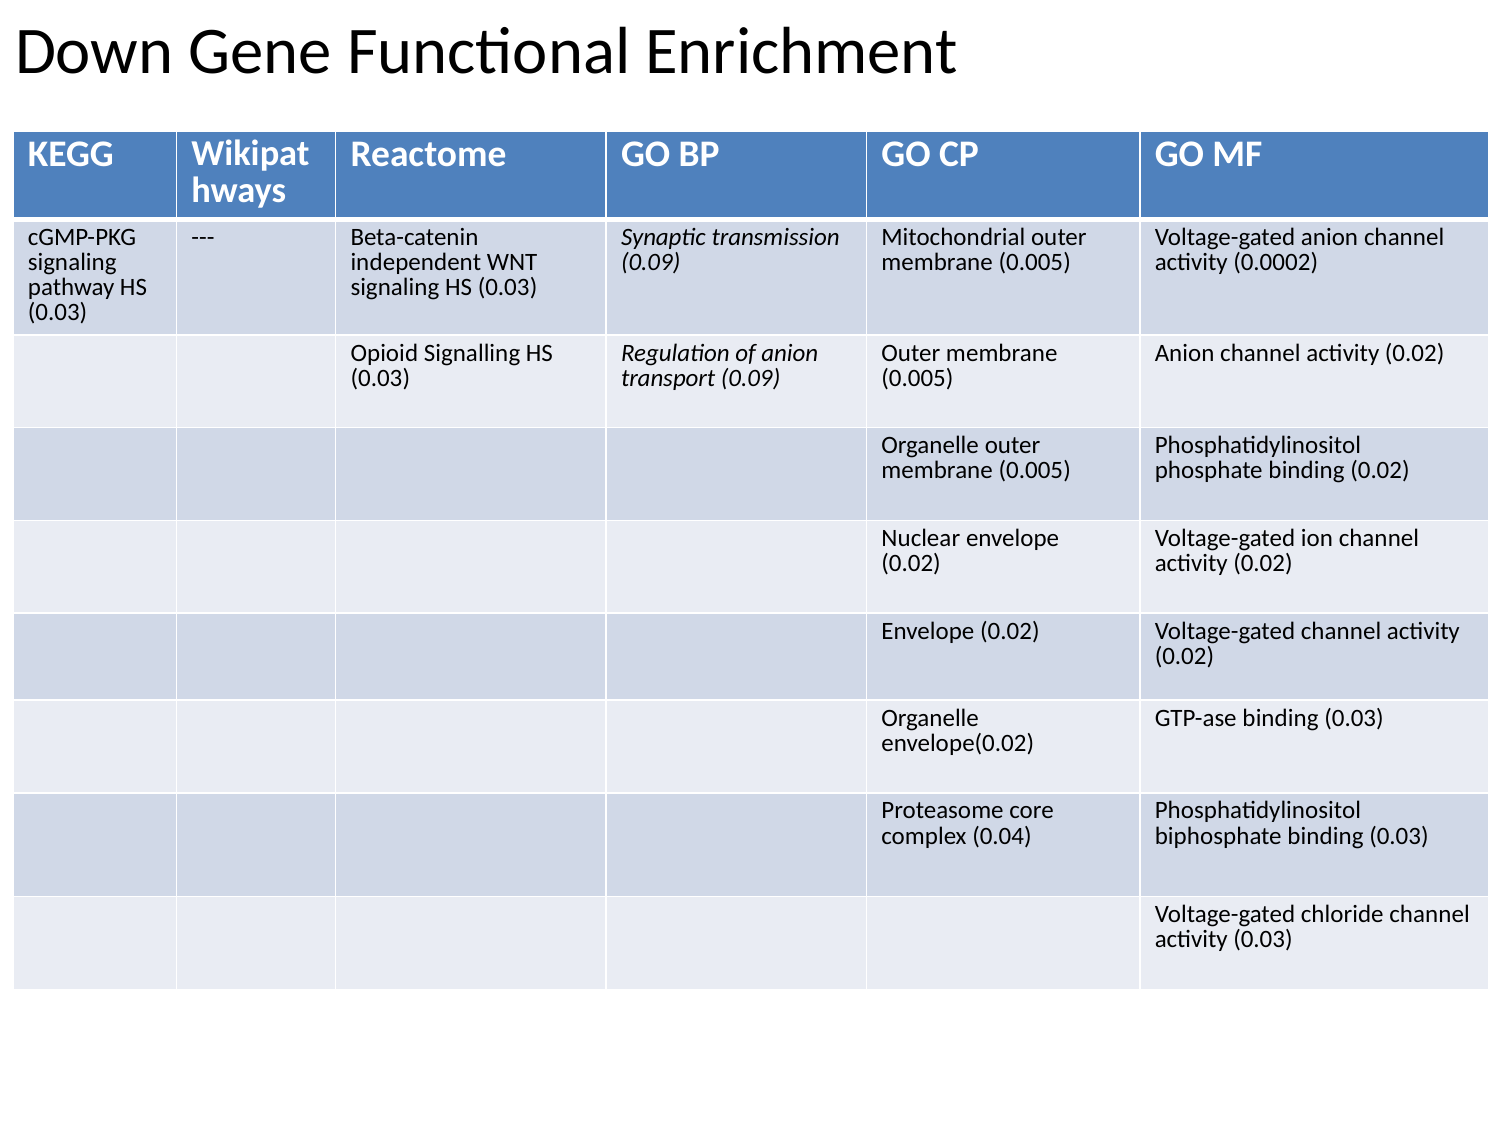

# Down Gene Functional Enrichment
| KEGG | Wikipathways | Reactome | GO BP | GO CP | GO MF |
| --- | --- | --- | --- | --- | --- |
| cGMP-PKG signaling pathway HS (0.03) | --- | Beta-catenin independent WNT signaling HS (0.03) | Synaptic transmission (0.09) | Mitochondrial outer membrane (0.005) | Voltage-gated anion channel activity (0.0002) |
|  |  | Opioid Signalling HS (0.03) | Regulation of anion transport (0.09) | Outer membrane (0.005) | Anion channel activity (0.02) |
|  |  |  |  | Organelle outer membrane (0.005) | Phosphatidylinositol phosphate binding (0.02) |
|  |  |  |  | Nuclear envelope (0.02) | Voltage-gated ion channel activity (0.02) |
|  |  |  |  | Envelope (0.02) | Voltage-gated channel activity (0.02) |
|  |  |  |  | Organelle envelope(0.02) | GTP-ase binding (0.03) |
|  |  |  |  | Proteasome core complex (0.04) | Phosphatidylinositol biphosphate binding (0.03) |
|  |  |  |  |  | Voltage-gated chloride channel activity (0.03) |